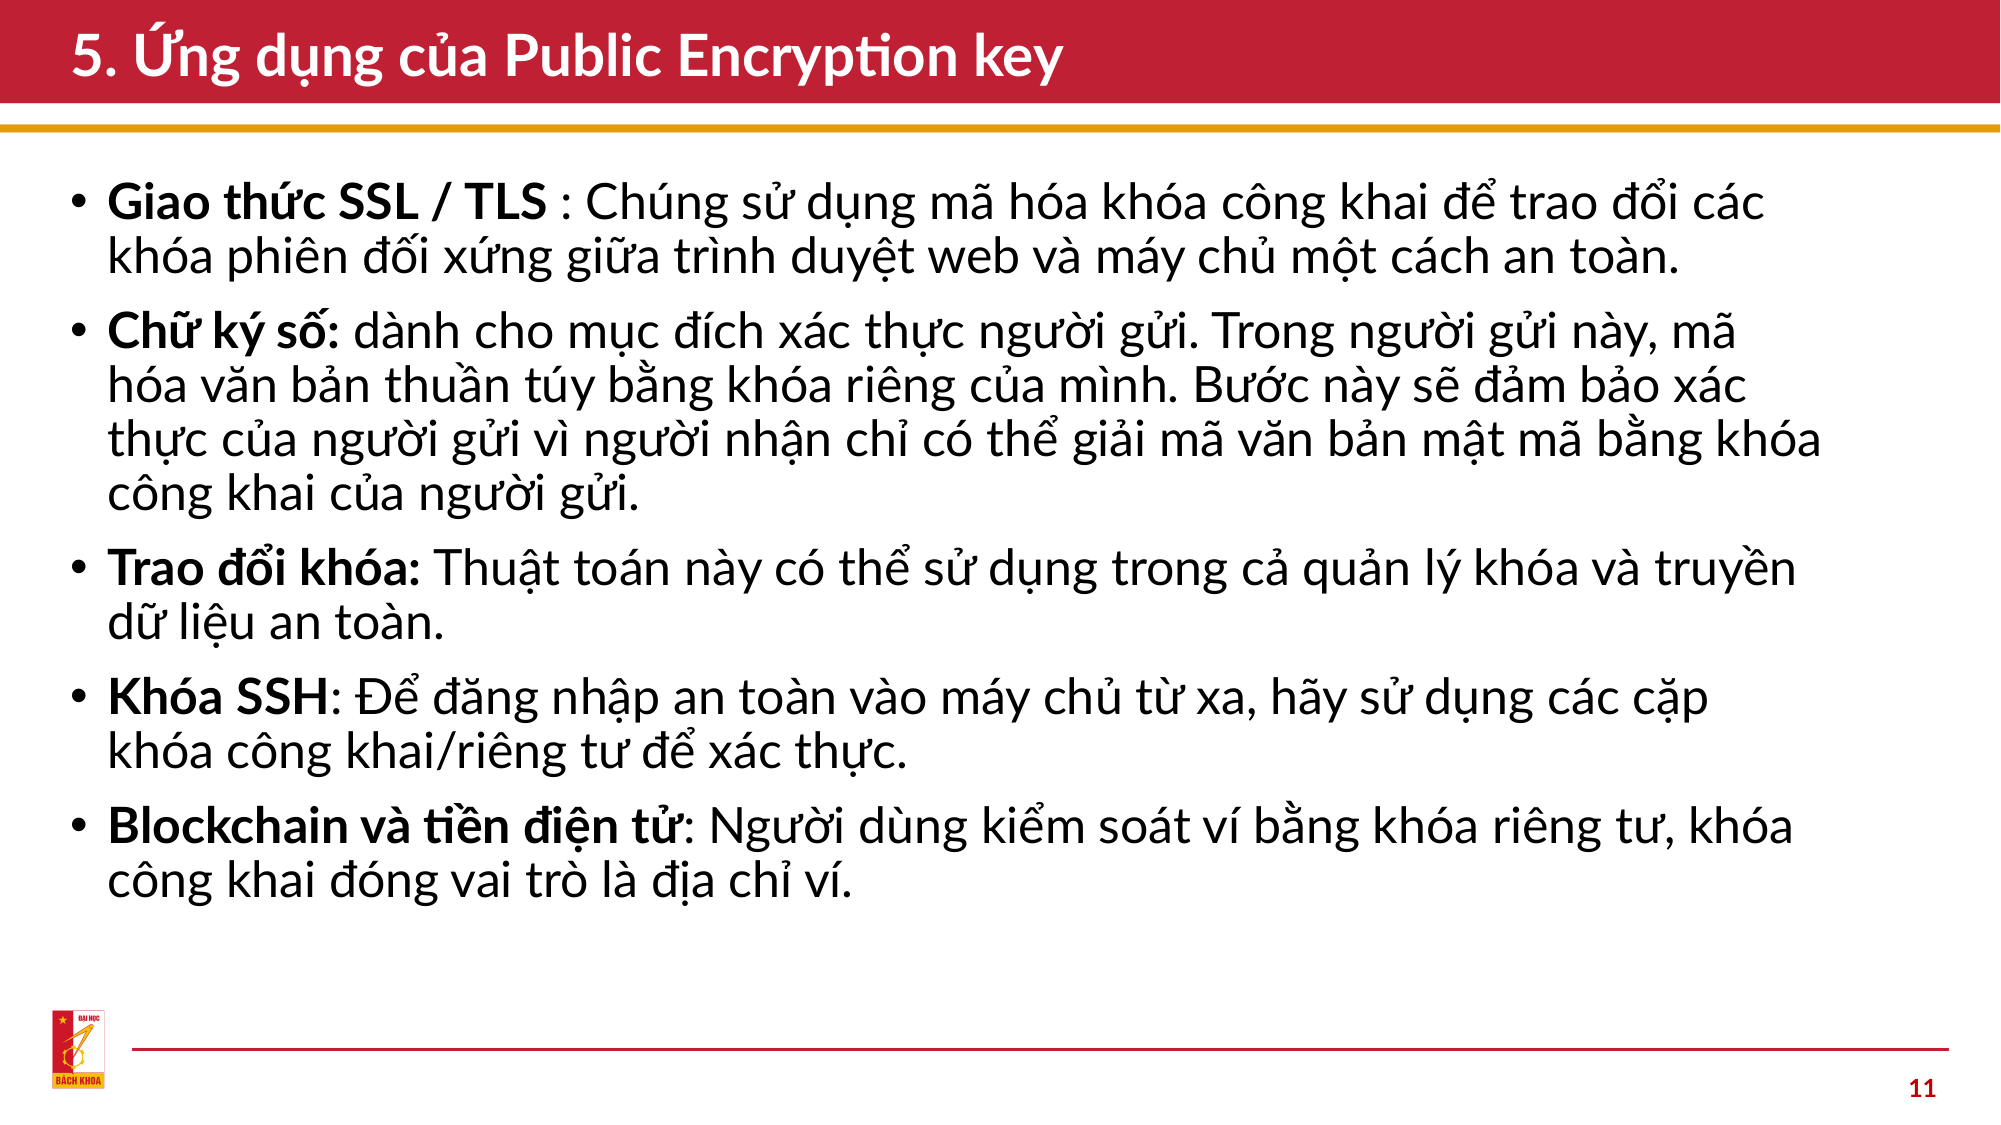

# 5. Ứng dụng của Public Encryption key
Giao thức SSL / TLS : Chúng sử dụng mã hóa khóa công khai để trao đổi các khóa phiên đối xứng giữa trình duyệt web và máy chủ một cách an toàn.
Chữ ký số: dành cho mục đích xác thực người gửi. Trong người gửi này, mã hóa văn bản thuần túy bằng khóa riêng của mình. Bước này sẽ đảm bảo xác thực của người gửi vì người nhận chỉ có thể giải mã văn bản mật mã bằng khóa công khai của người gửi.
Trao đổi khóa: Thuật toán này có thể sử dụng trong cả quản lý khóa và truyền dữ liệu an toàn.
Khóa SSH: Để đăng nhập an toàn vào máy chủ từ xa, hãy sử dụng các cặp khóa công khai/riêng tư để xác thực.
Blockchain và tiền điện tử: Người dùng kiểm soát ví bằng khóa riêng tư, khóa công khai đóng vai trò là địa chỉ ví.

11